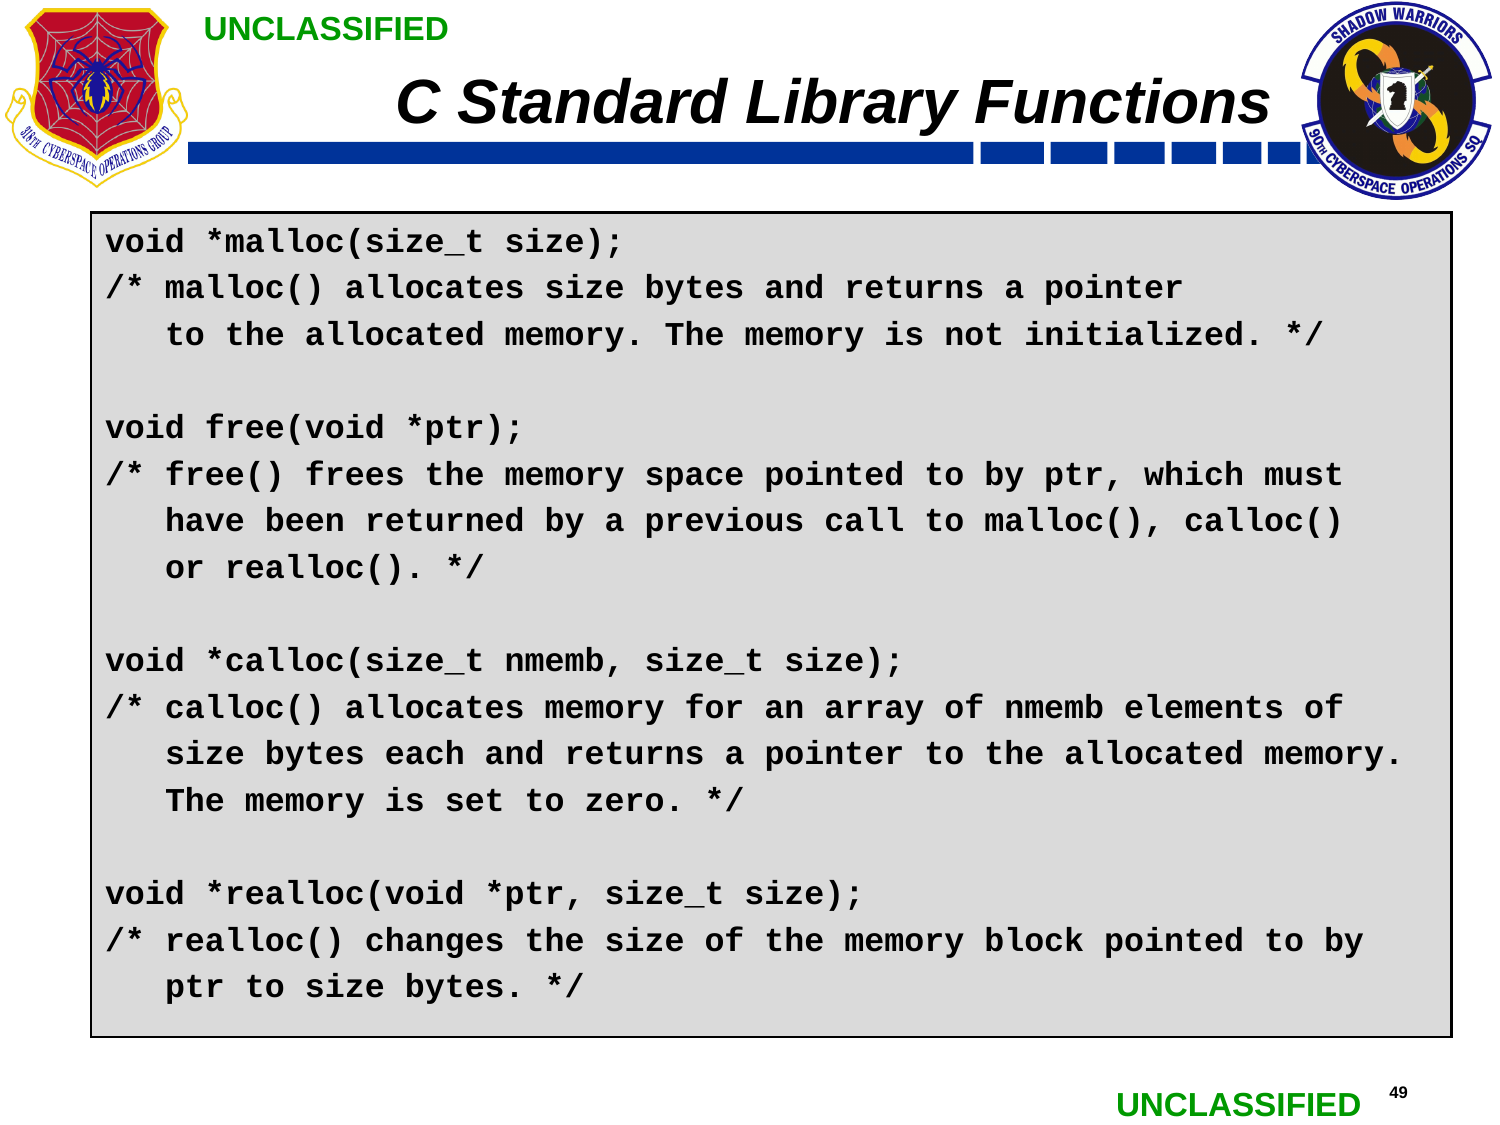

# C Standard Library Functions
void *malloc(size_t size);
/* malloc() allocates size bytes and returns a pointer
   to the allocated memory. The memory is not initialized. */

void free(void *ptr);
/* free() frees the memory space pointed to by ptr, which must
   have been returned by a previous call to malloc(), calloc()
   or realloc(). */

void *calloc(size_t nmemb, size_t size);
/* calloc() allocates memory for an array of nmemb elements of
   size bytes each and returns a pointer to the allocated memory.
   The memory is set to zero. */

void *realloc(void *ptr, size_t size);
/* realloc() changes the size of the memory block pointed to by
   ptr to size bytes. */